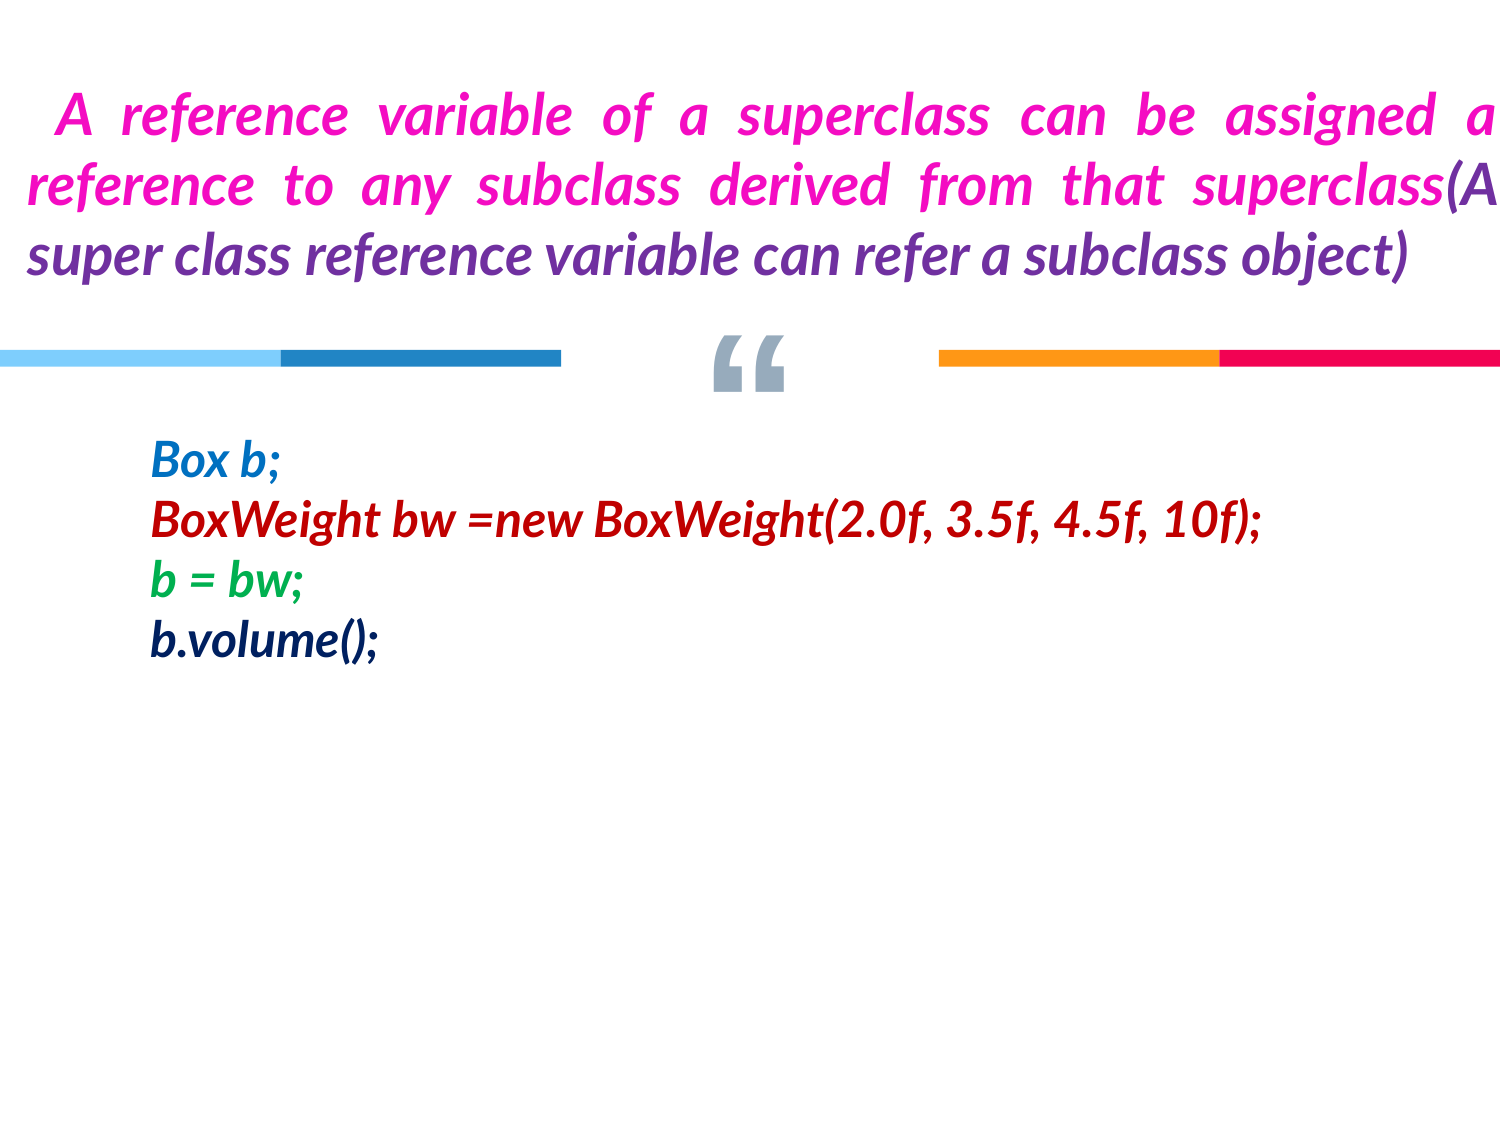

A reference variable of a superclass can be assigned a reference to any subclass derived from that superclass(A super class reference variable can refer a subclass object)

Box b;
BoxWeight bw =new BoxWeight(2.0f, 3.5f, 4.5f, 10f);
b = bw;
b.volume();